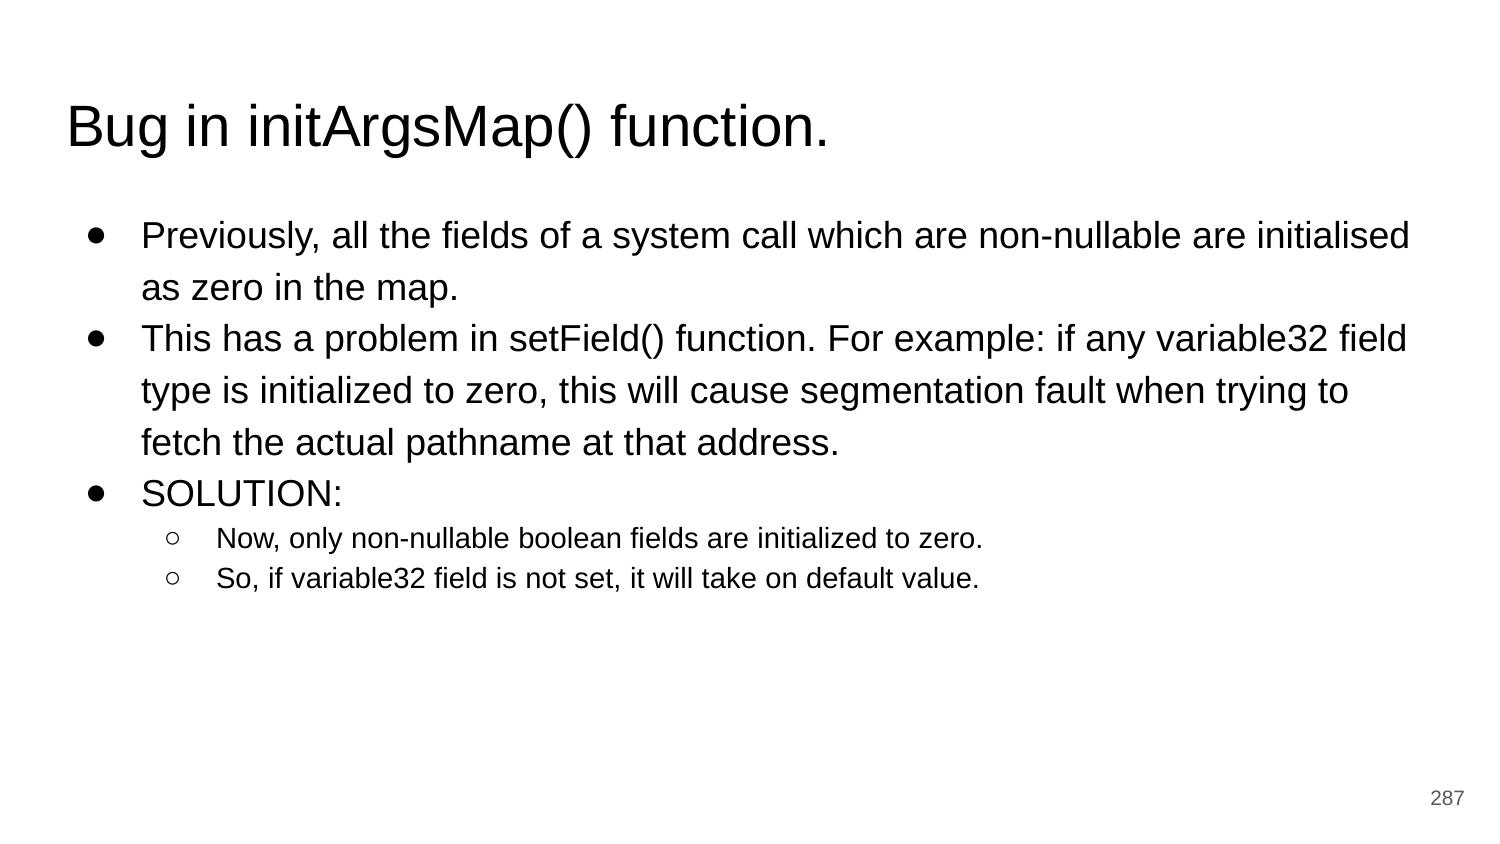

# Bug in initArgsMap() function.
Previously, all the fields of a system call which are non-nullable are initialised as zero in the map.
This has a problem in setField() function. For example: if any variable32 field type is initialized to zero, this will cause segmentation fault when trying to fetch the actual pathname at that address.
SOLUTION:
Now, only non-nullable boolean fields are initialized to zero.
So, if variable32 field is not set, it will take on default value.
287